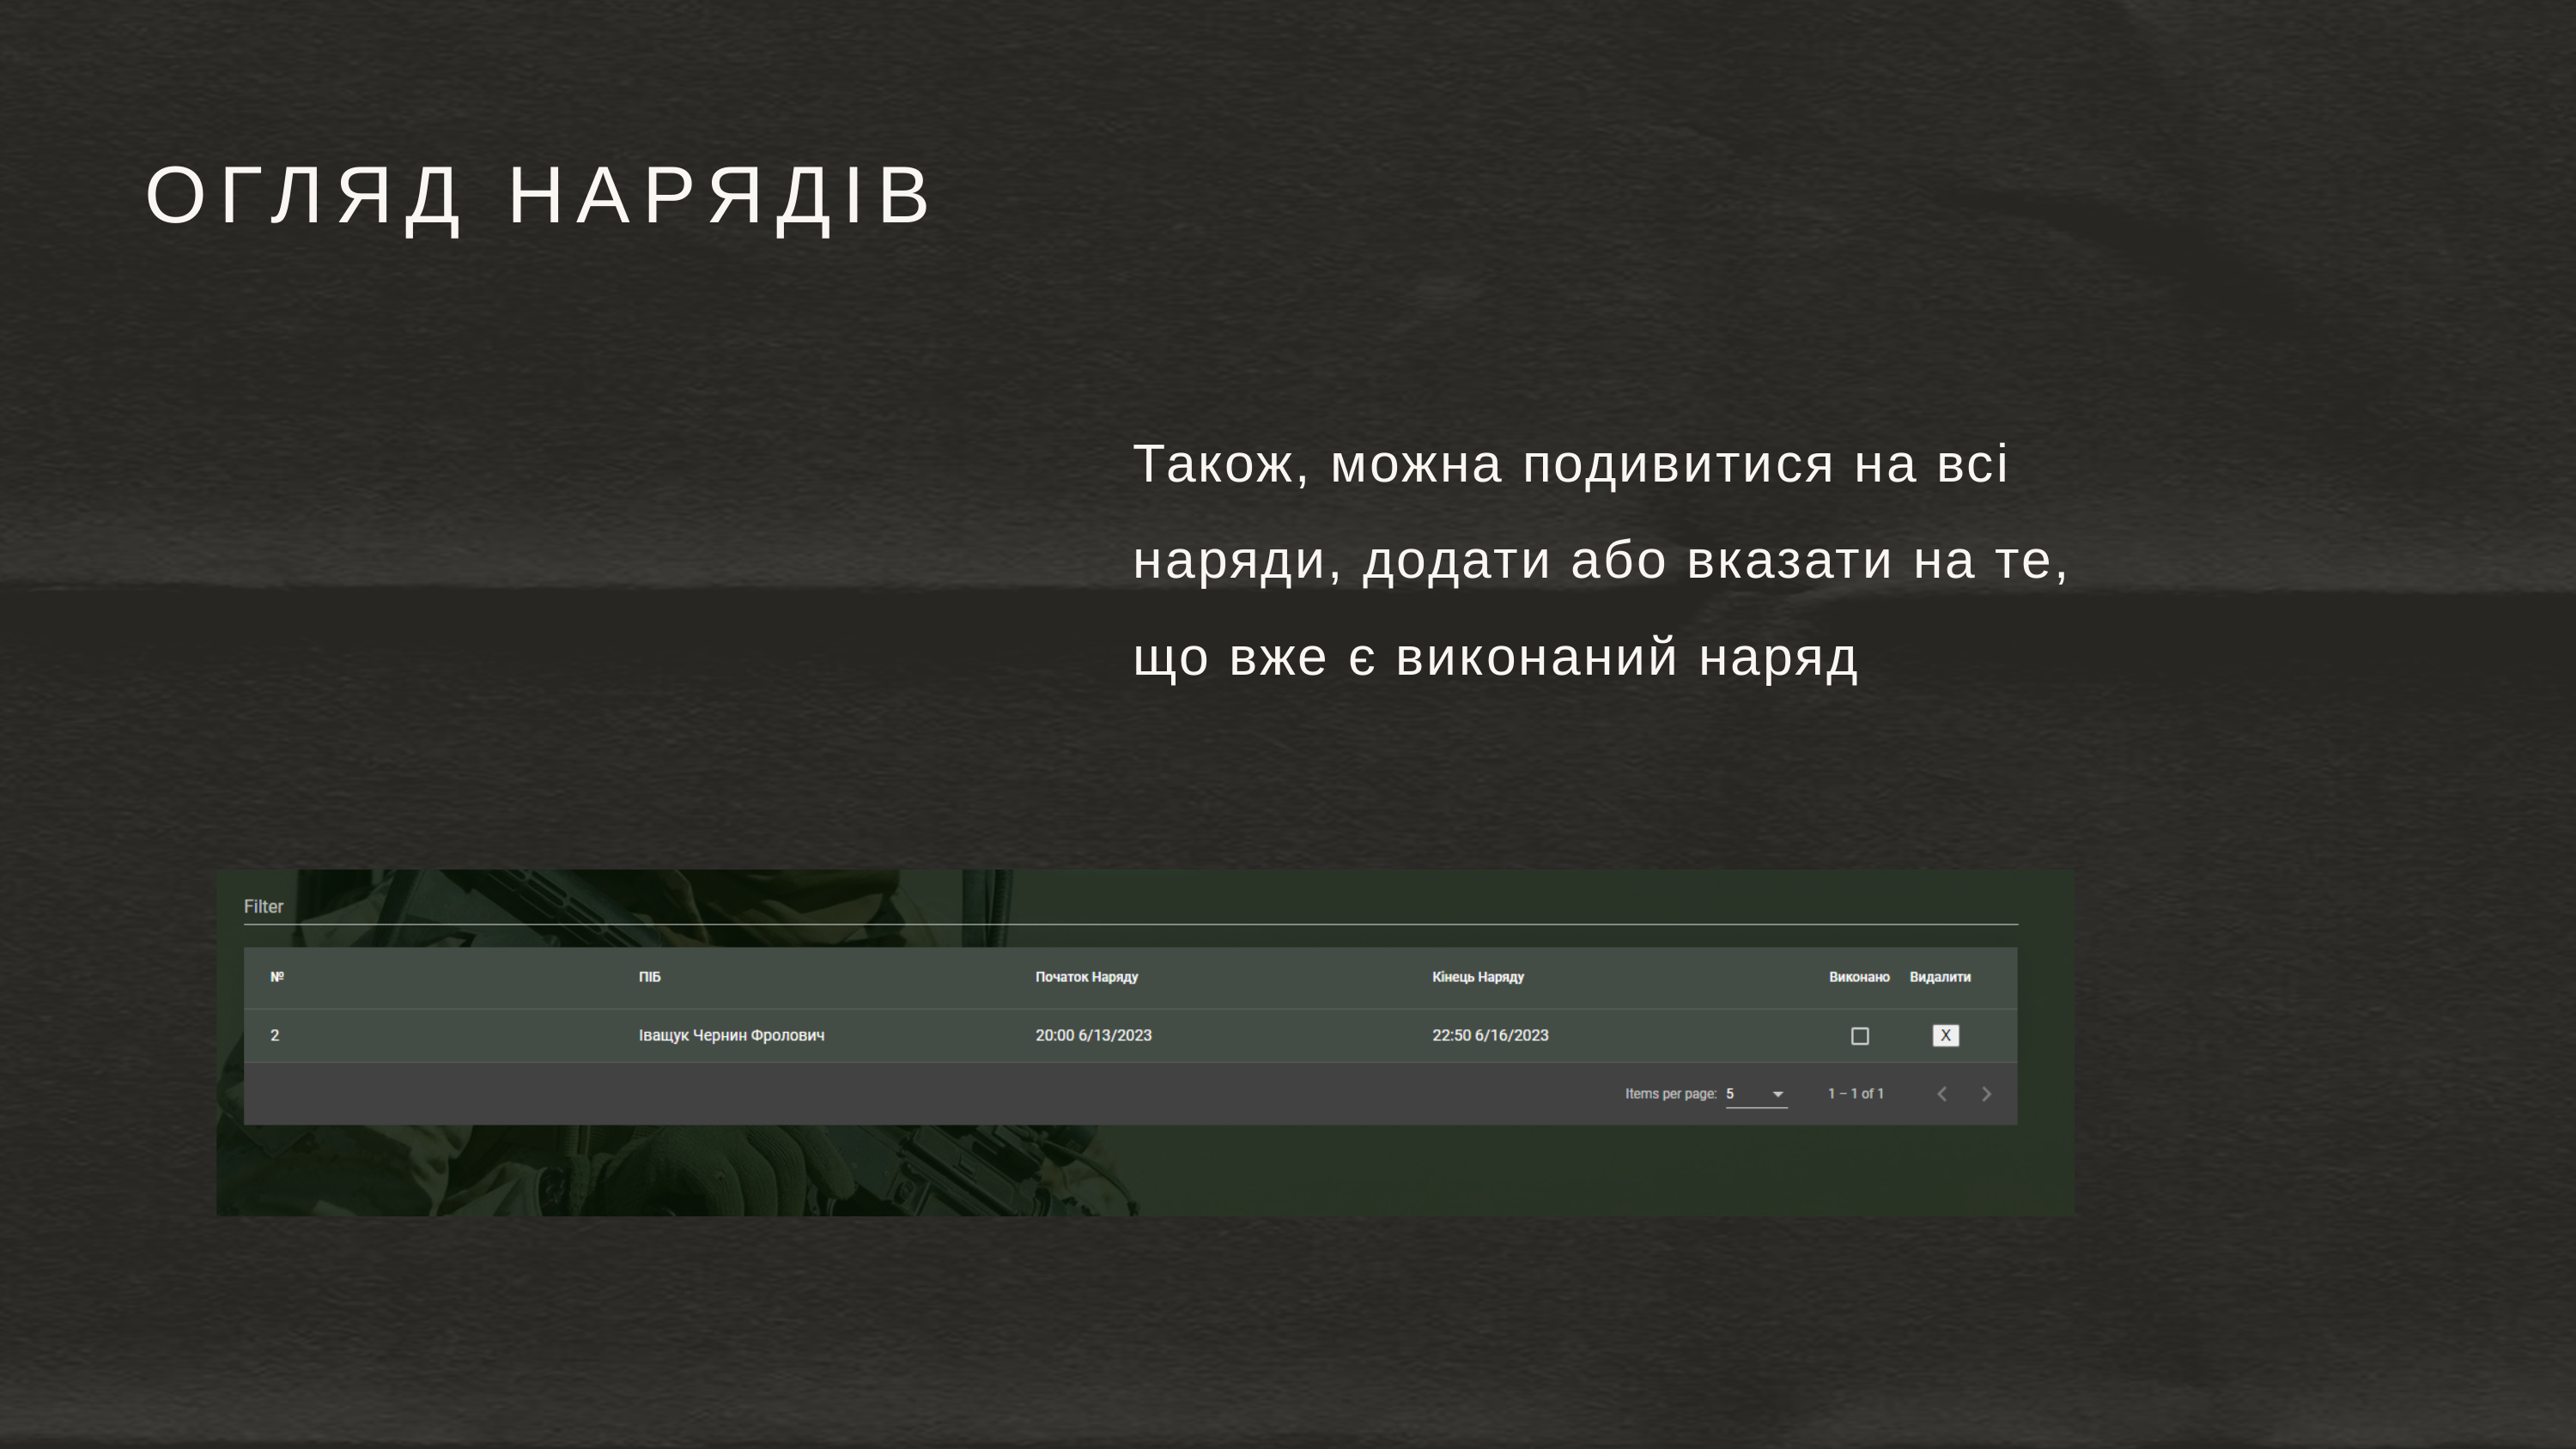

ОГЛЯД НАРЯДІВ
Також, можна подивитися на всі наряди, додати або вказати на те, що вже є виконаний наряд